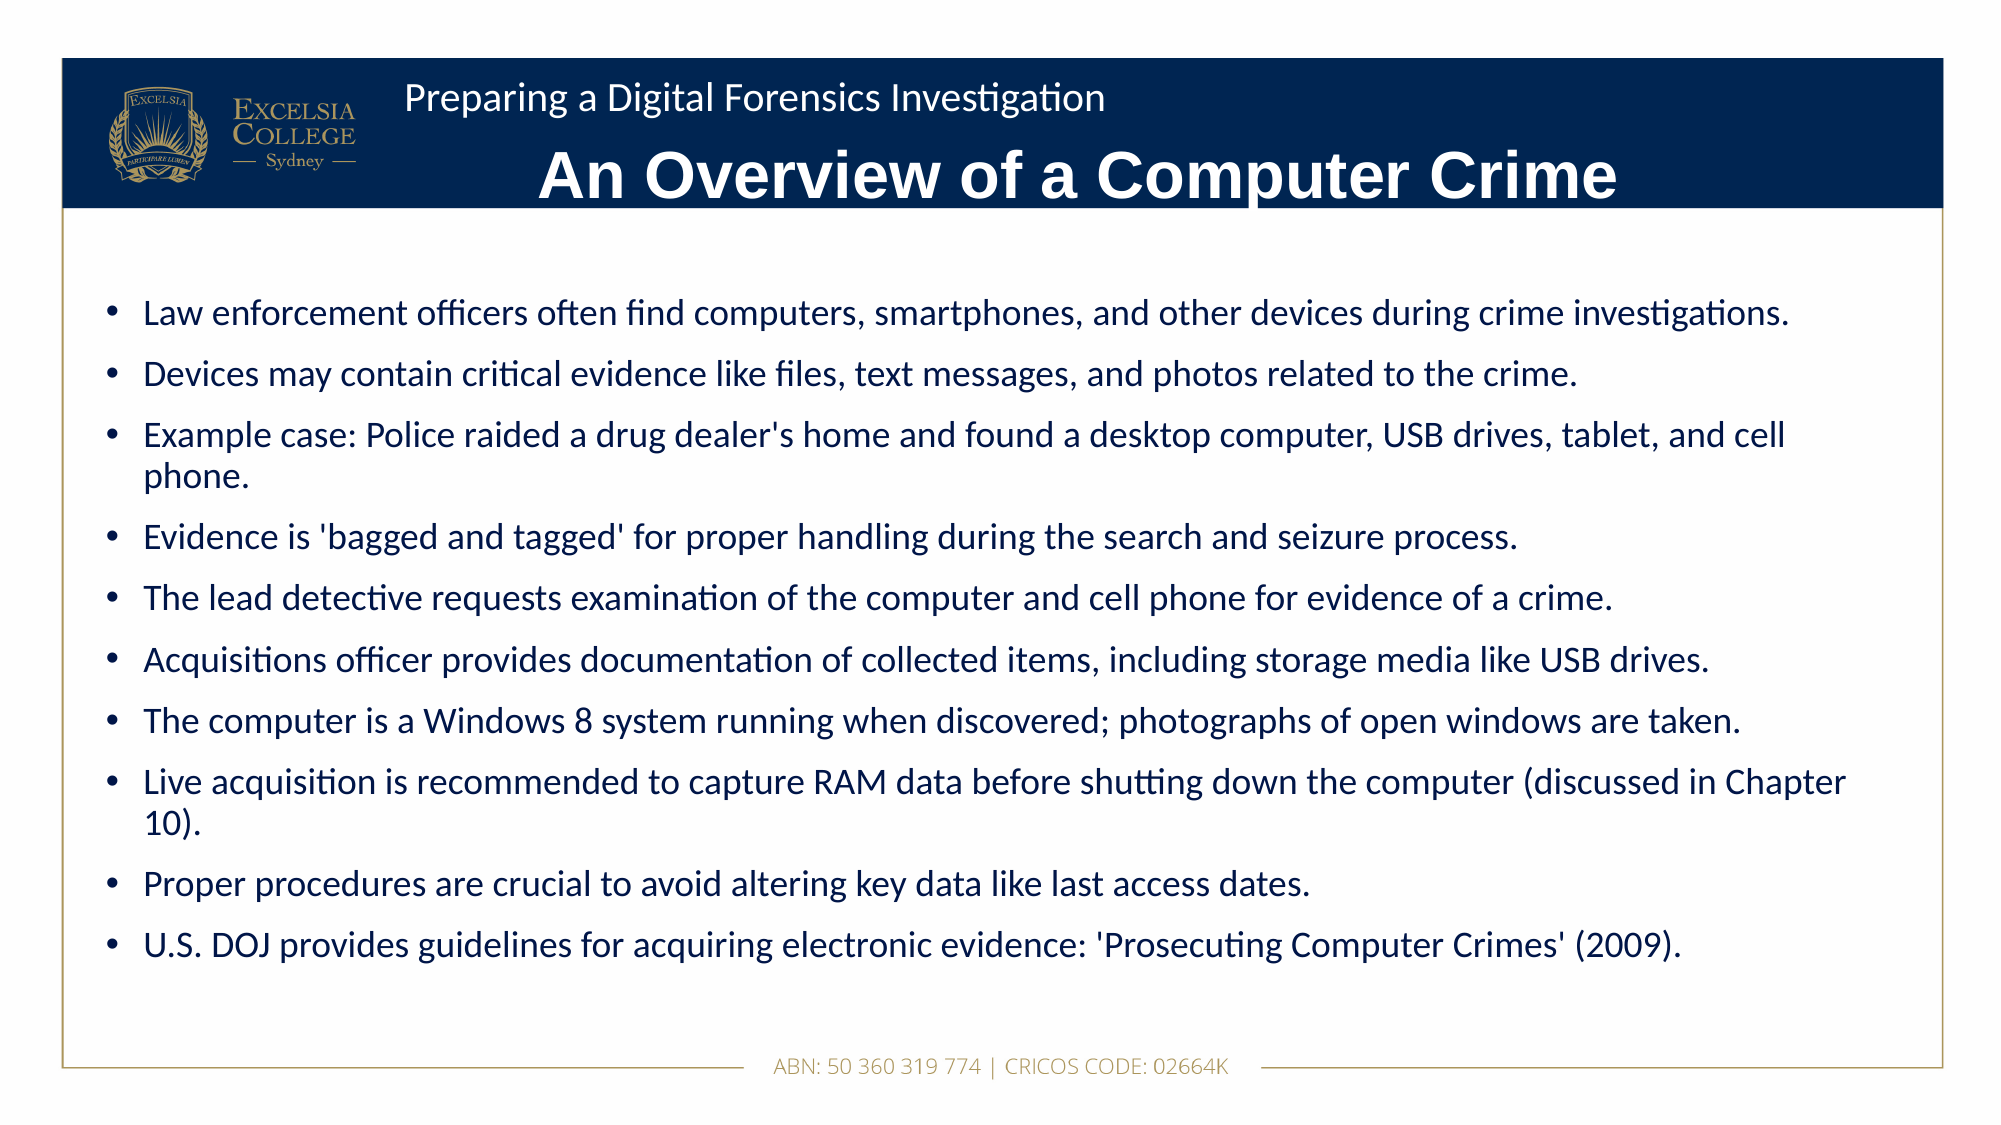

# Preparing a Digital Forensics Investigation
An Overview of a Computer Crime
Law enforcement officers often find computers, smartphones, and other devices during crime investigations.
Devices may contain critical evidence like files, text messages, and photos related to the crime.
Example case: Police raided a drug dealer's home and found a desktop computer, USB drives, tablet, and cell phone.
Evidence is 'bagged and tagged' for proper handling during the search and seizure process.
The lead detective requests examination of the computer and cell phone for evidence of a crime.
Acquisitions officer provides documentation of collected items, including storage media like USB drives.
The computer is a Windows 8 system running when discovered; photographs of open windows are taken.
Live acquisition is recommended to capture RAM data before shutting down the computer (discussed in Chapter 10).
Proper procedures are crucial to avoid altering key data like last access dates.
U.S. DOJ provides guidelines for acquiring electronic evidence: 'Prosecuting Computer Crimes' (2009).